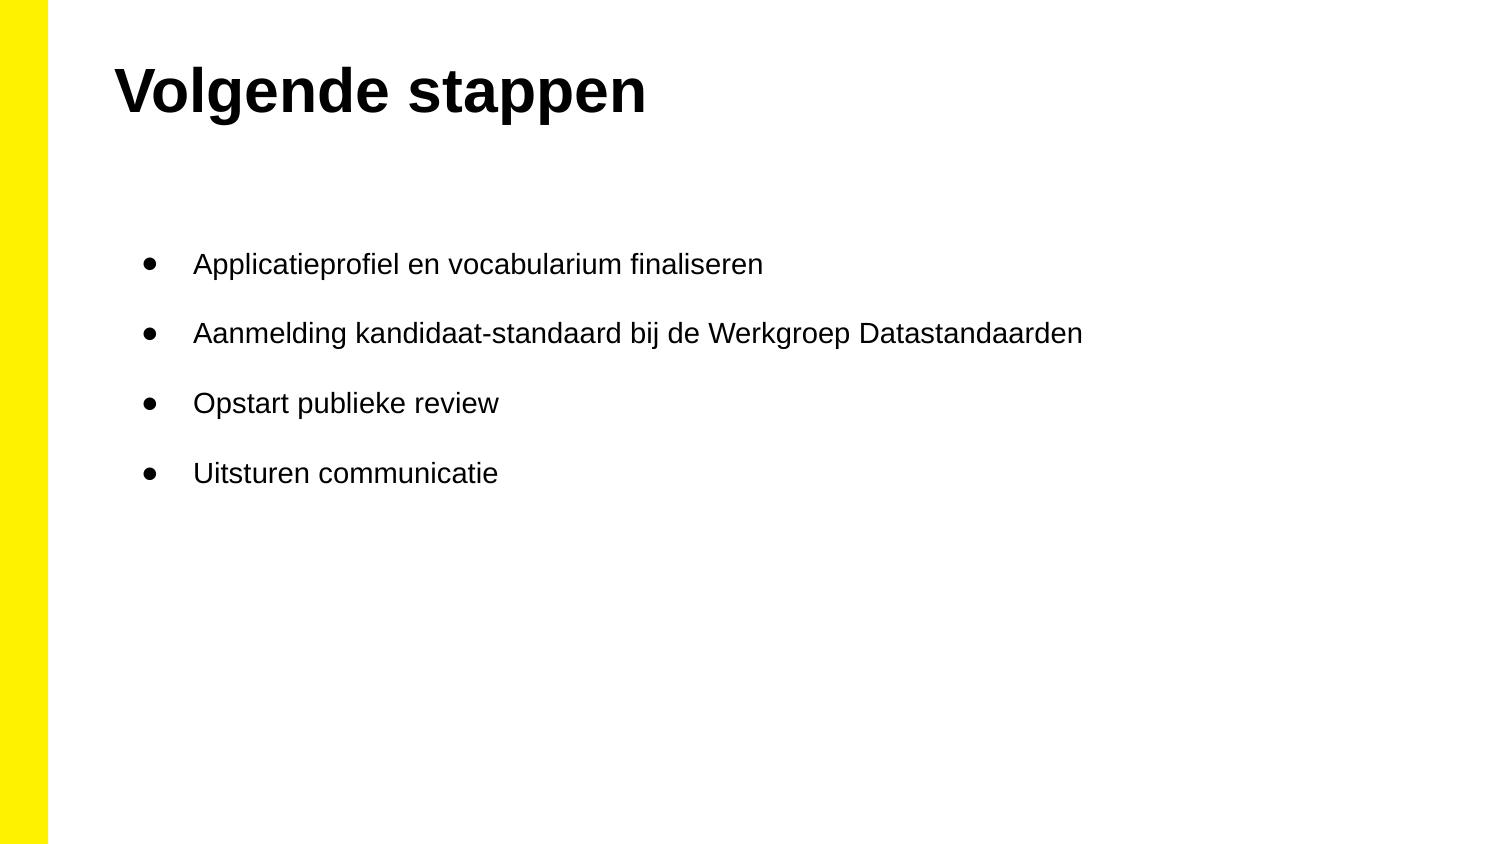

Volgende stappen
Applicatieprofiel en vocabularium finaliseren
Aanmelding kandidaat-standaard bij de Werkgroep Datastandaarden
Opstart publieke review
Uitsturen communicatie